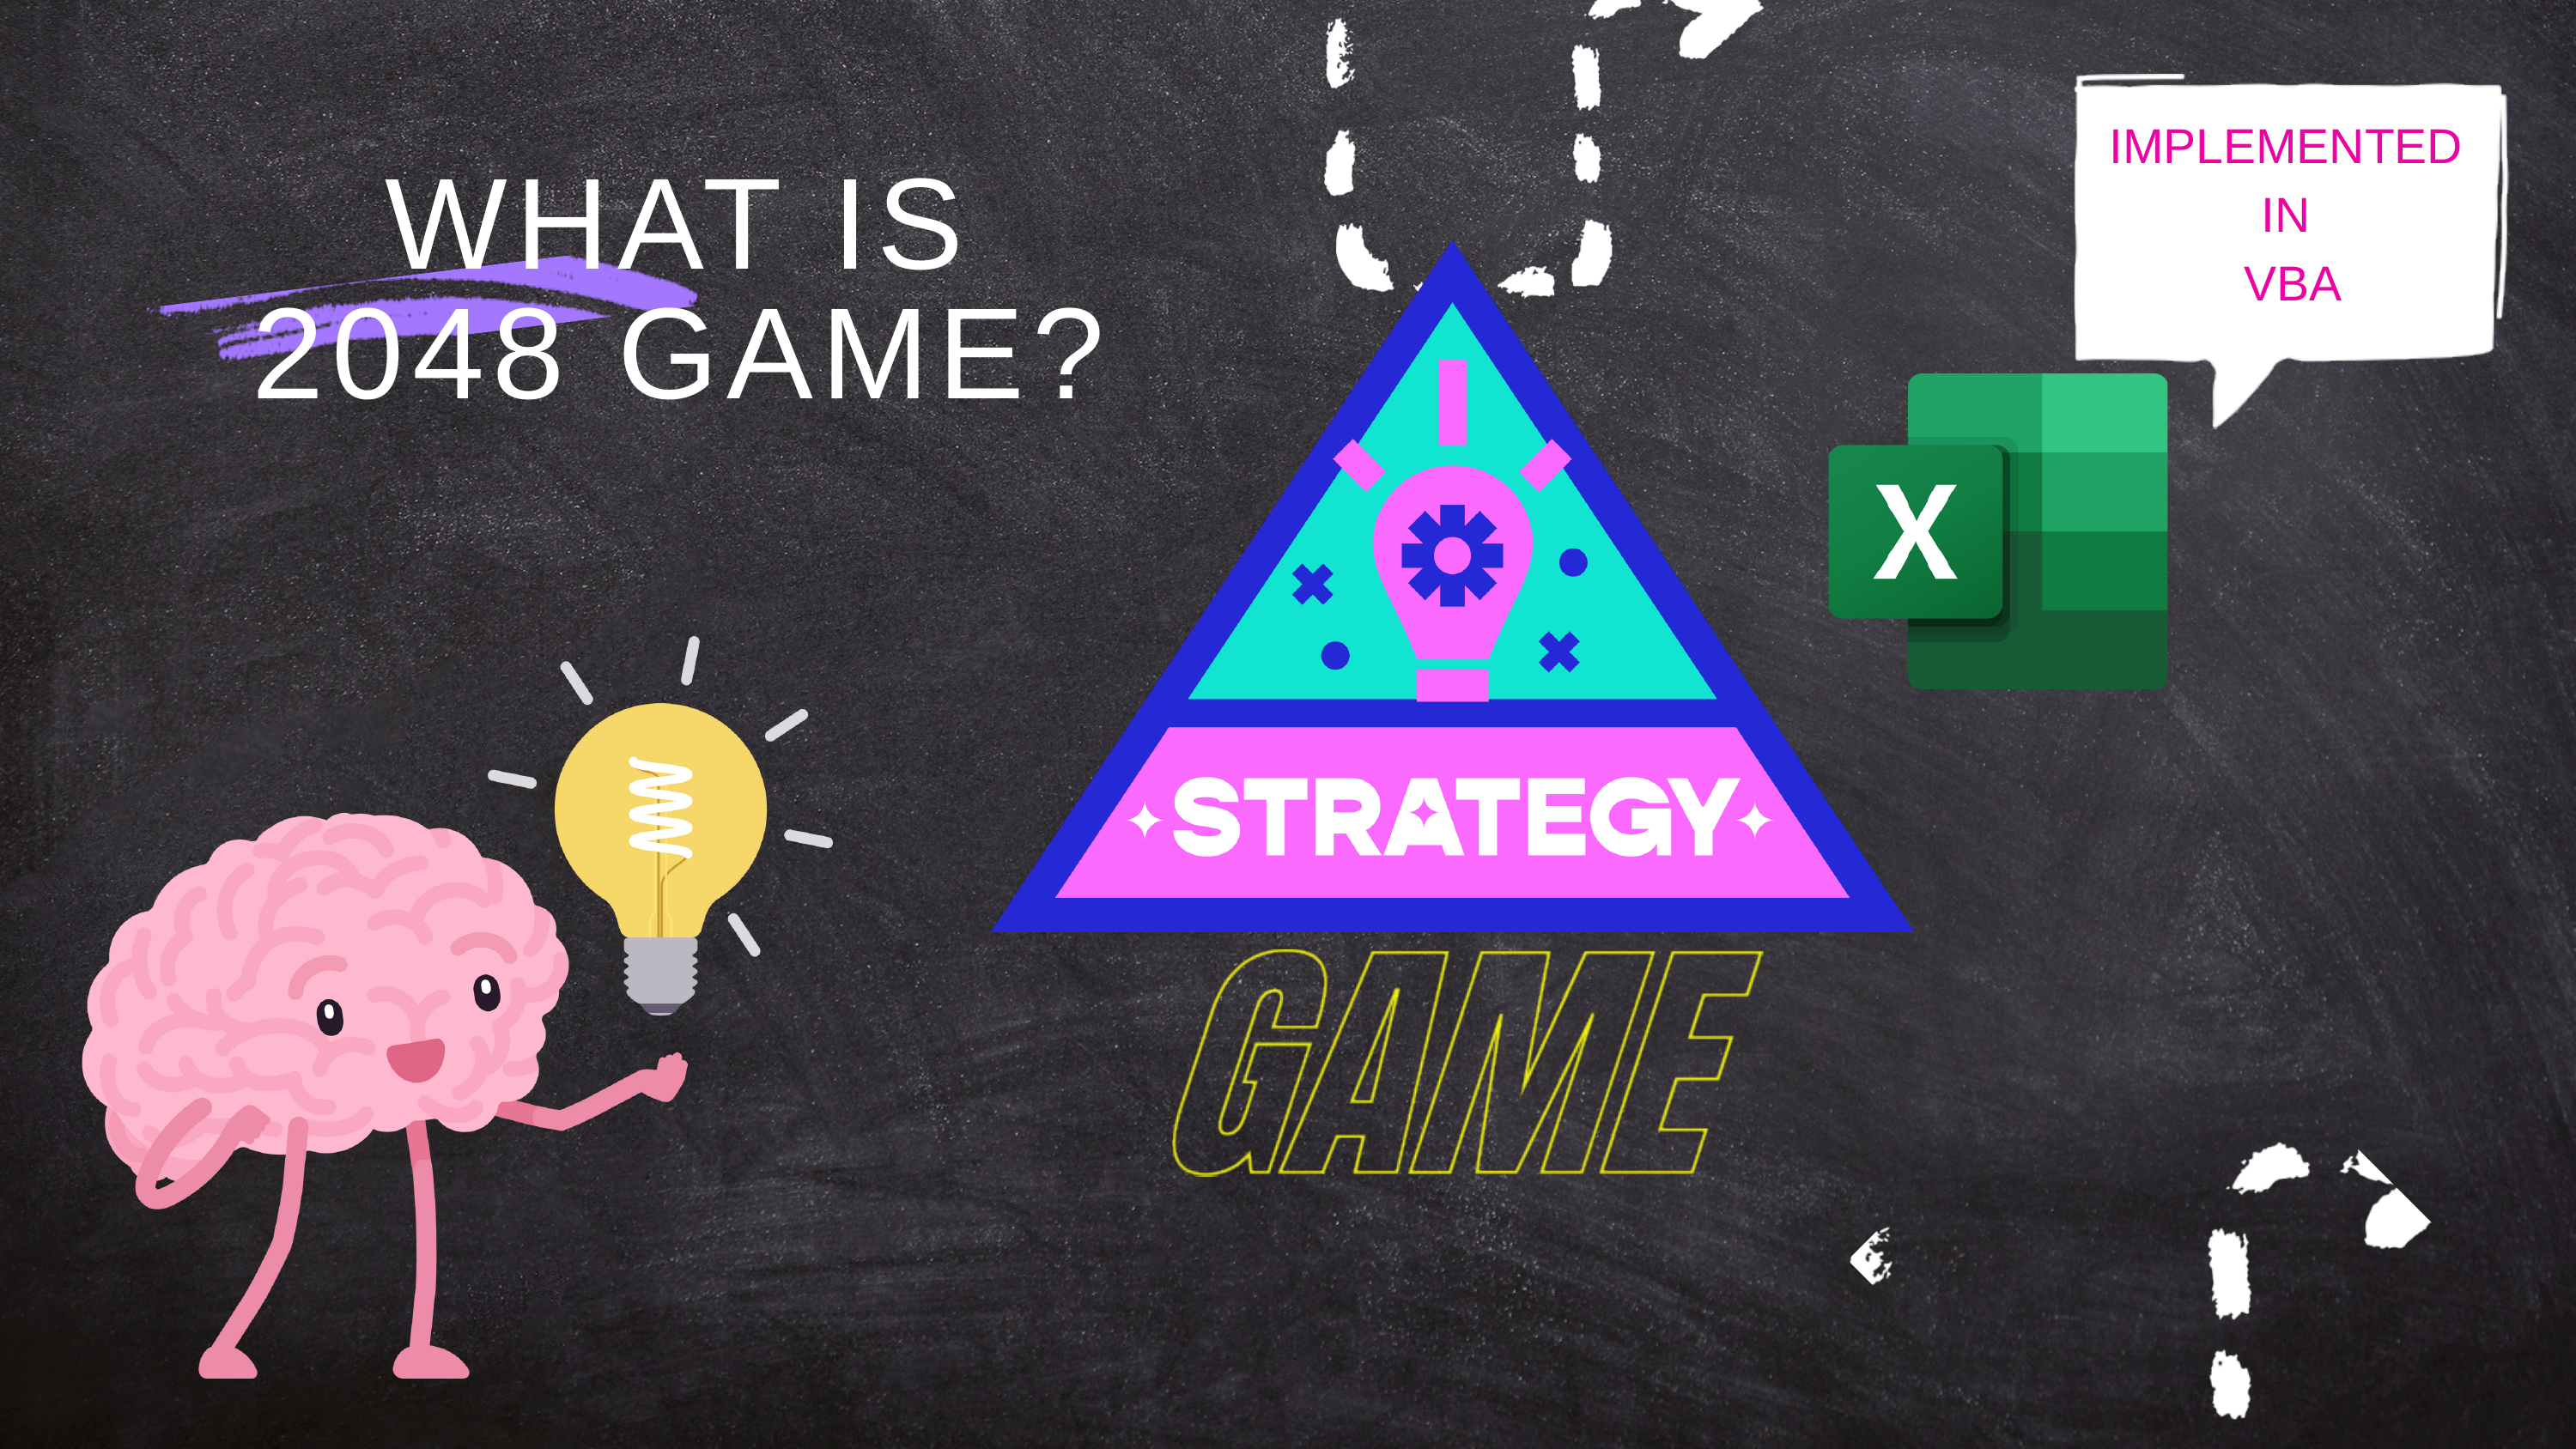

IMPLEMENTED
IN
VBA
WHAT IS 2048 GAME?